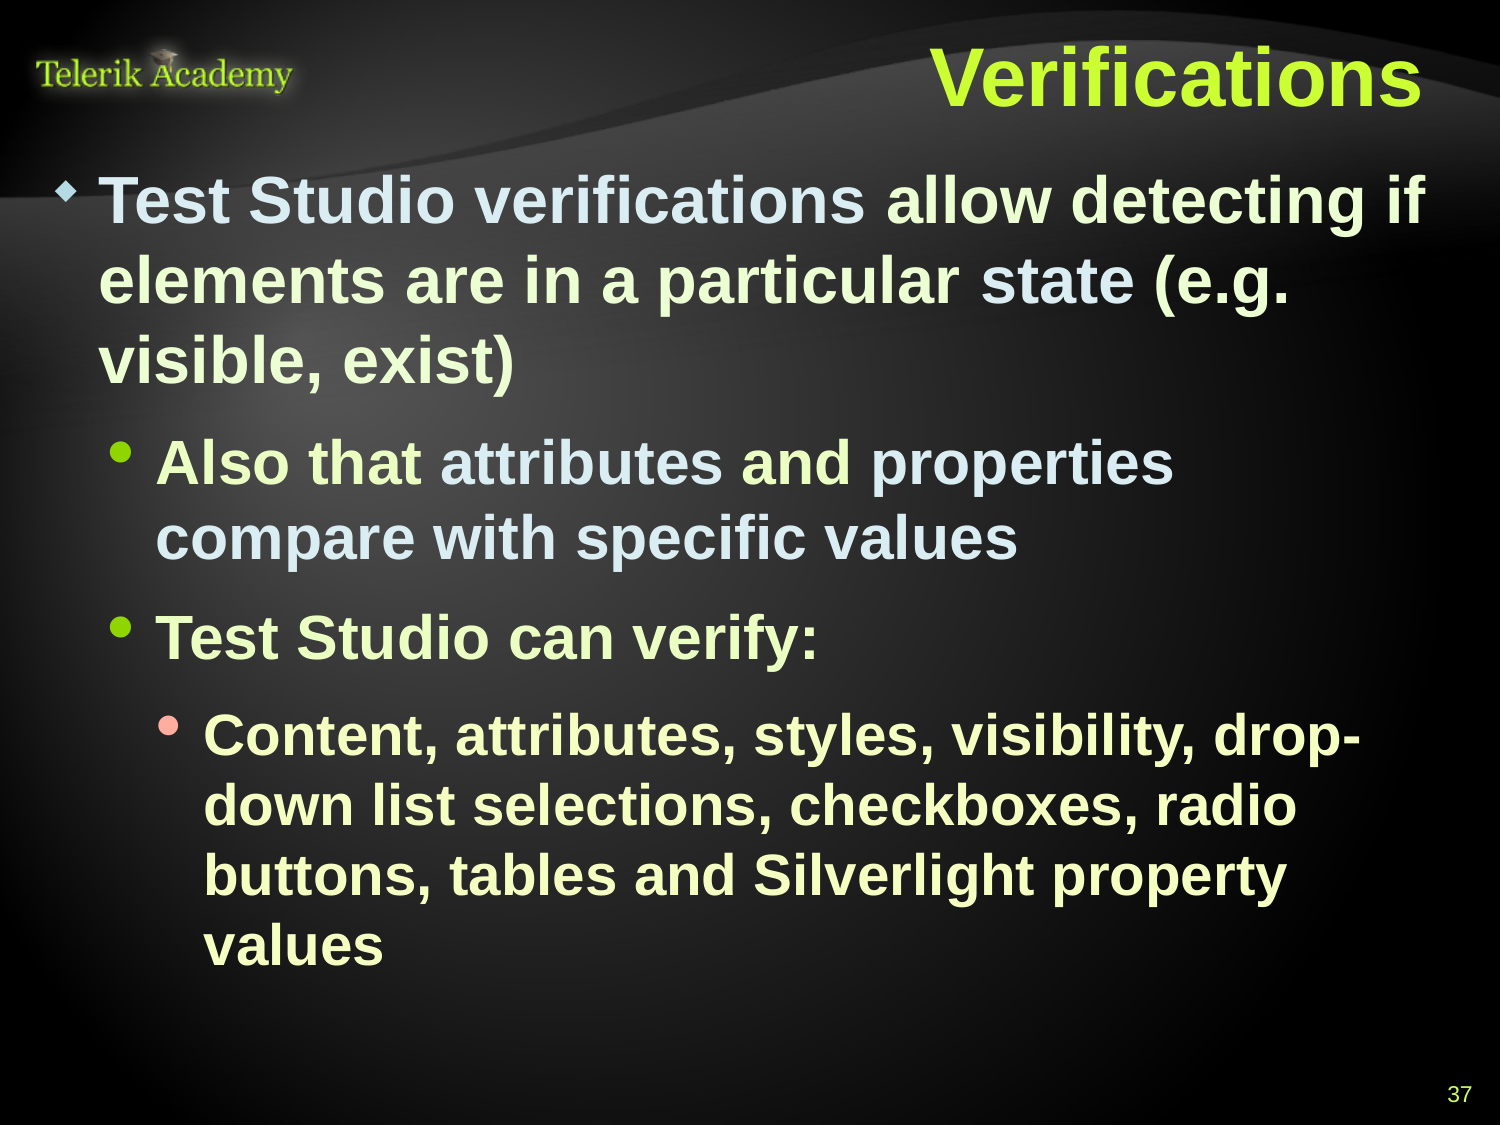

# Verifications
Test Studio verifications allow detecting if elements are in a particular state (e.g. visible, exist)
Also that attributes and properties compare with specific values
Test Studio can verify:
Content, attributes, styles, visibility, drop-down list selections, checkboxes, radio buttons, tables and Silverlight property values
37